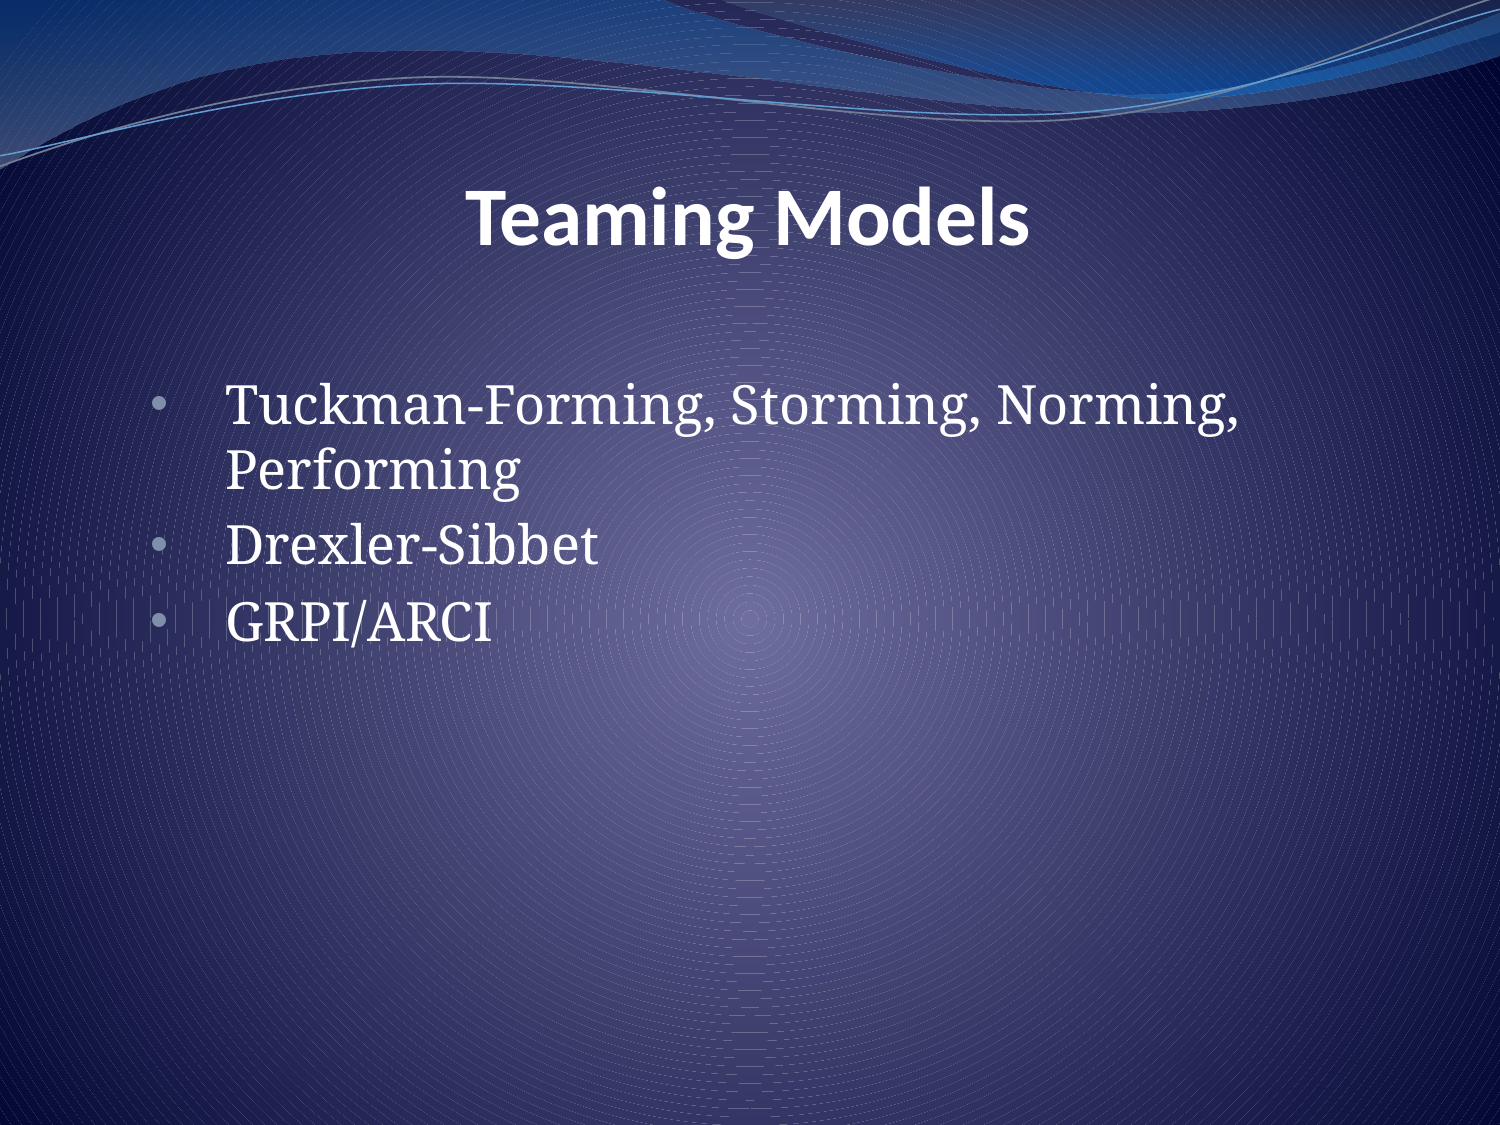

# Teaming Models
Tuckman-Forming, Storming, Norming, Performing
Drexler-Sibbet
GRPI/ARCI